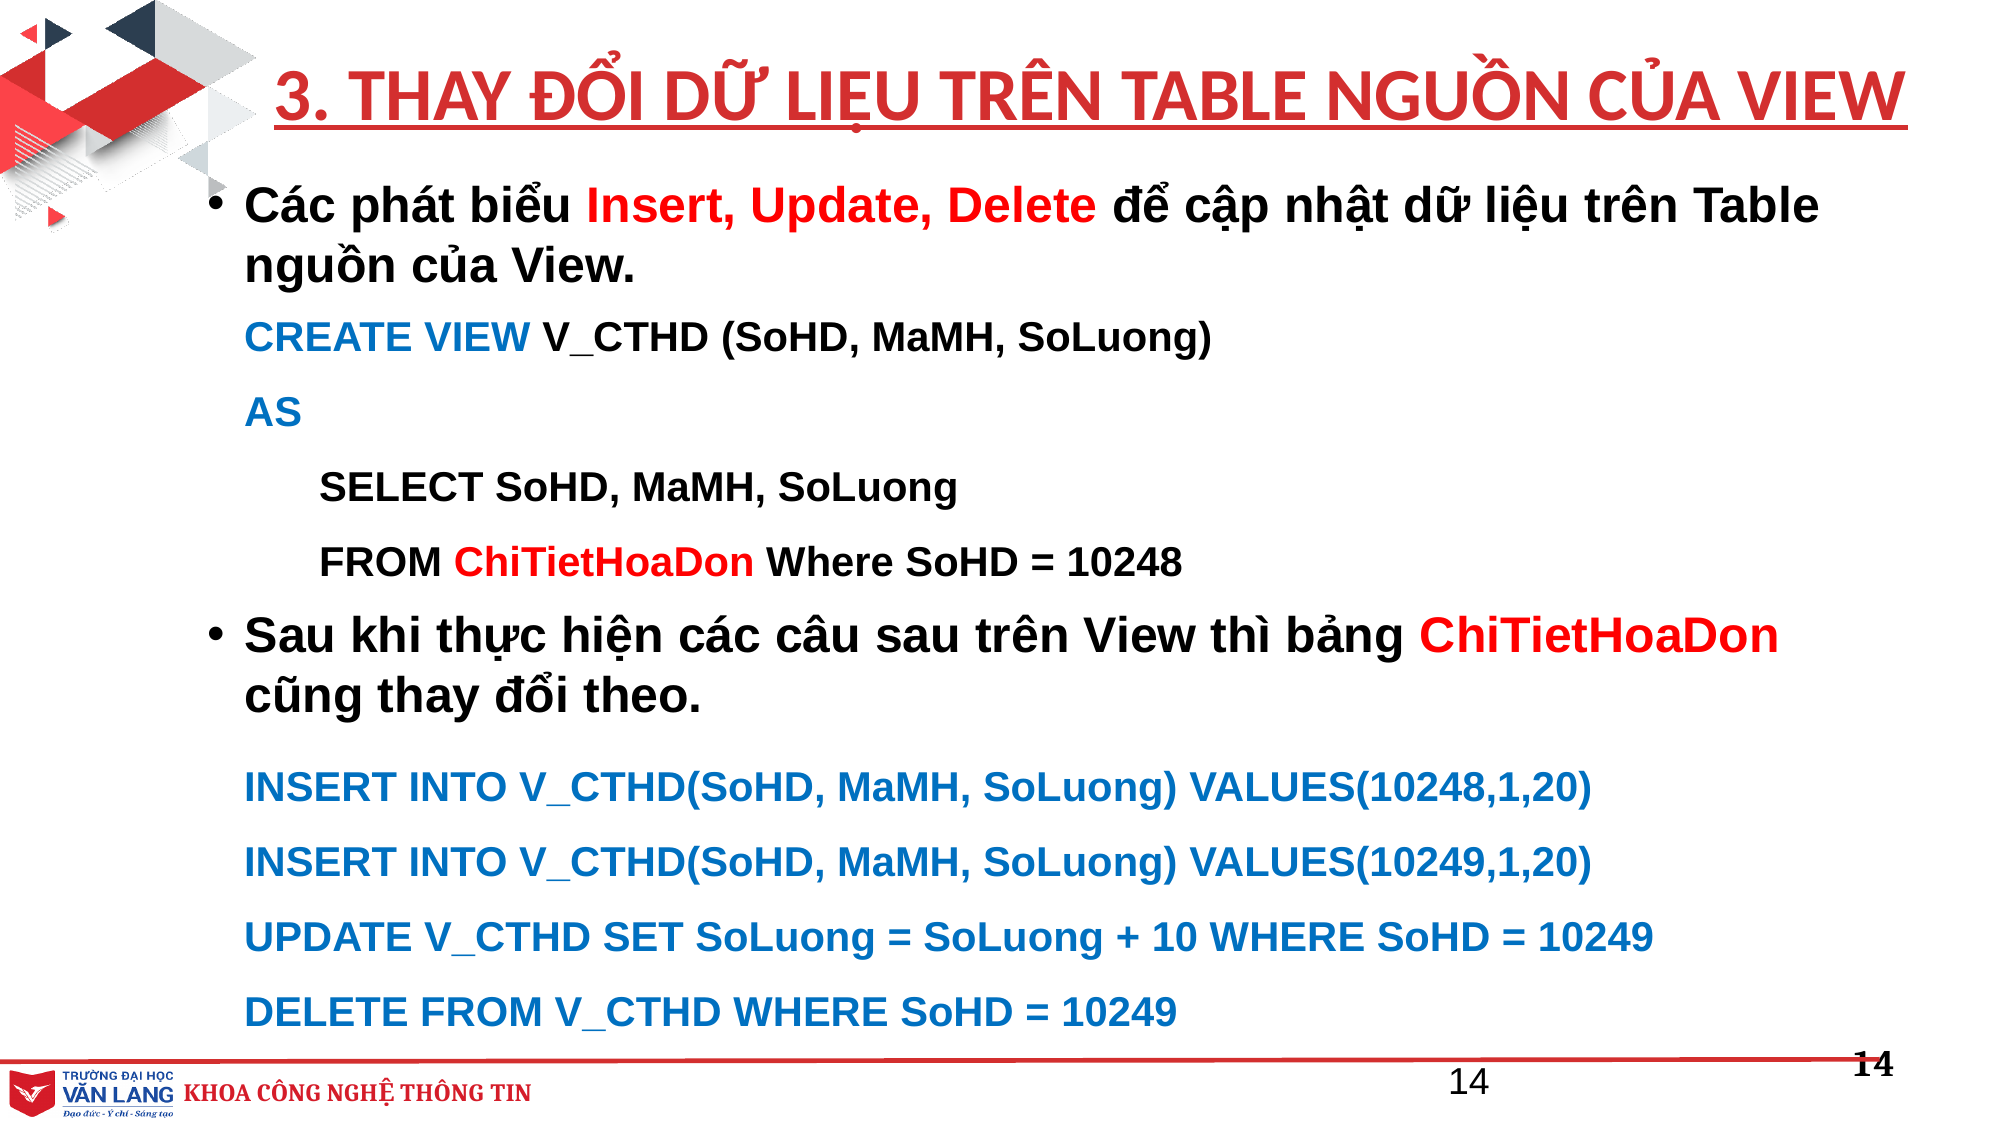

3. THAY ĐỔI DỮ LIỆU TRÊN TABLE NGUỒN CỦA VIEW

Các phát biểu Insert, Update, Delete để cập nhật dữ liệu trên Table nguồn của View.
CREATE VIEW V_CTHD (SoHD, MaMH, SoLuong)
AS
SELECT SoHD, MaMH, SoLuong
FROM ChiTietHoaDon Where SoHD = 10248

INSERT INTO V_CTHD(SoHD, MaMH, SoLuong) VALUES(10248,1,20)
INSERT INTO V_CTHD(SoHD, MaMH, SoLuong) VALUES(10249,1,20)
UPDATE V_CTHD SET SoLuong = SoLuong + 10 WHERE SoHD = 10249
DELETE FROM V_CTHD WHERE SoHD = 10249
Sau khi thực hiện các câu sau trên View thì bảng ChiTietHoaDon cũng thay đổi theo.
14